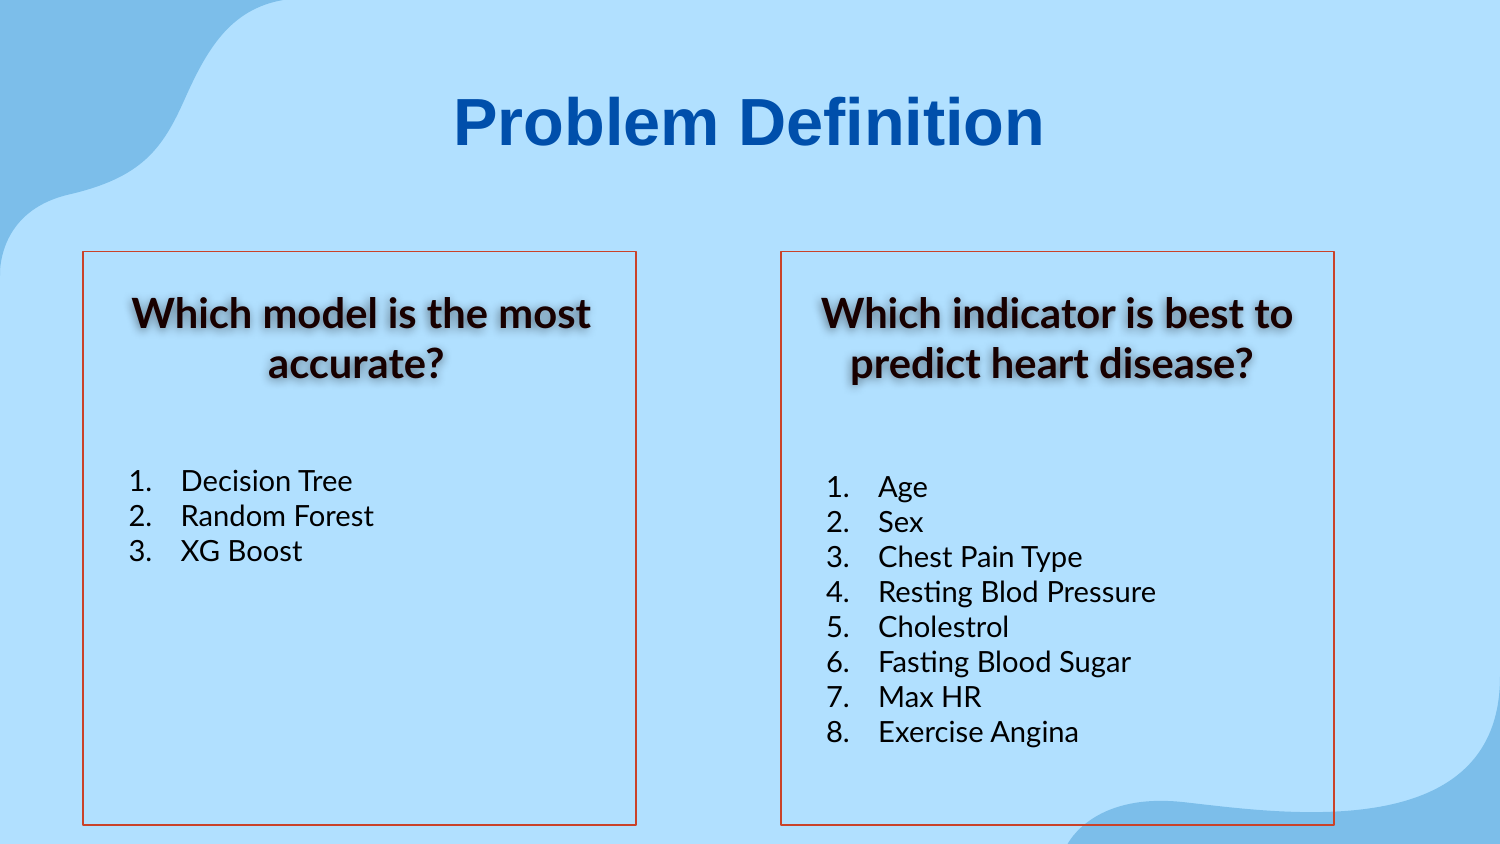

# Problem Definition

Which model is the most accurate?
Which indicator is best to predict heart disease?
Decision Tree
Random Forest
XG Boost
Age
Sex
Chest Pain Type
Resting Blod Pressure
Cholestrol
Fasting Blood Sugar
Max HR
Exercise Angina